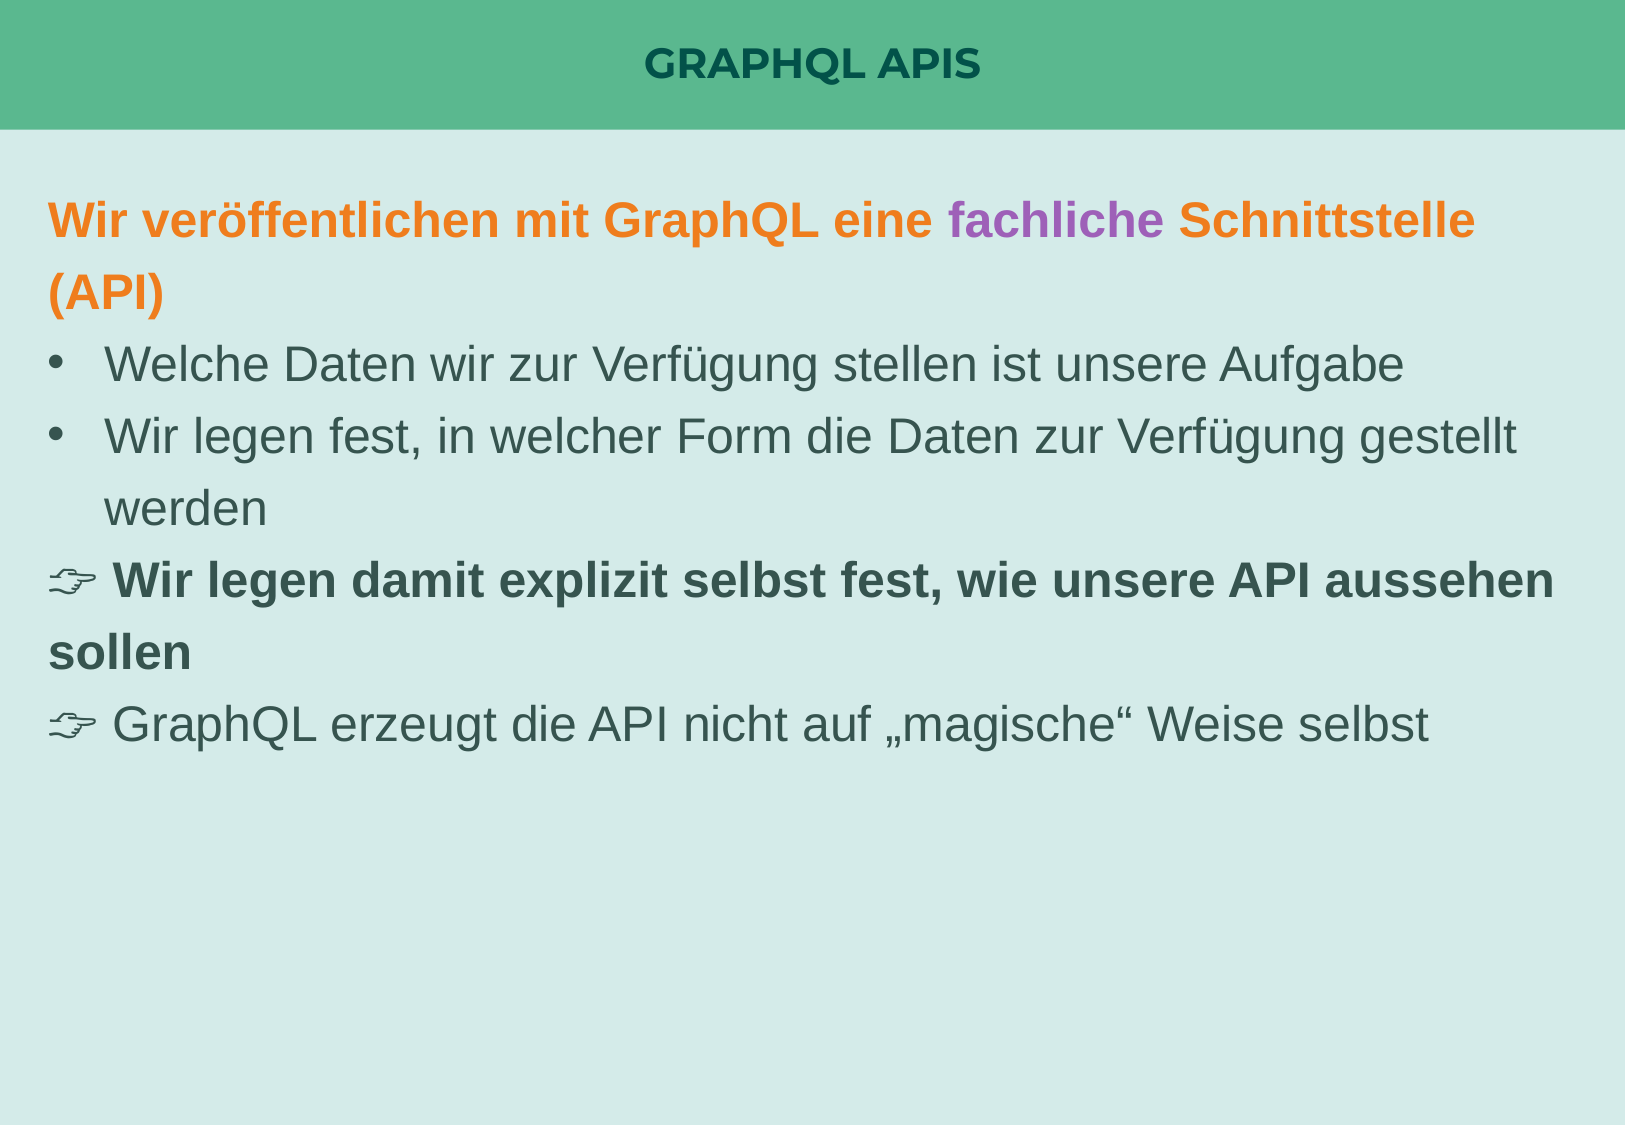

# GraphQL APIs
Wir veröffentlichen mit GraphQL eine fachliche Schnittstelle (API)
Welche Daten wir zur Verfügung stellen ist unsere Aufgabe
Wir legen fest, in welcher Form die Daten zur Verfügung gestellt werden
👉 Wir legen damit explizit selbst fest, wie unsere API aussehen sollen
👉 GraphQL erzeugt die API nicht auf „magische“ Weise selbst